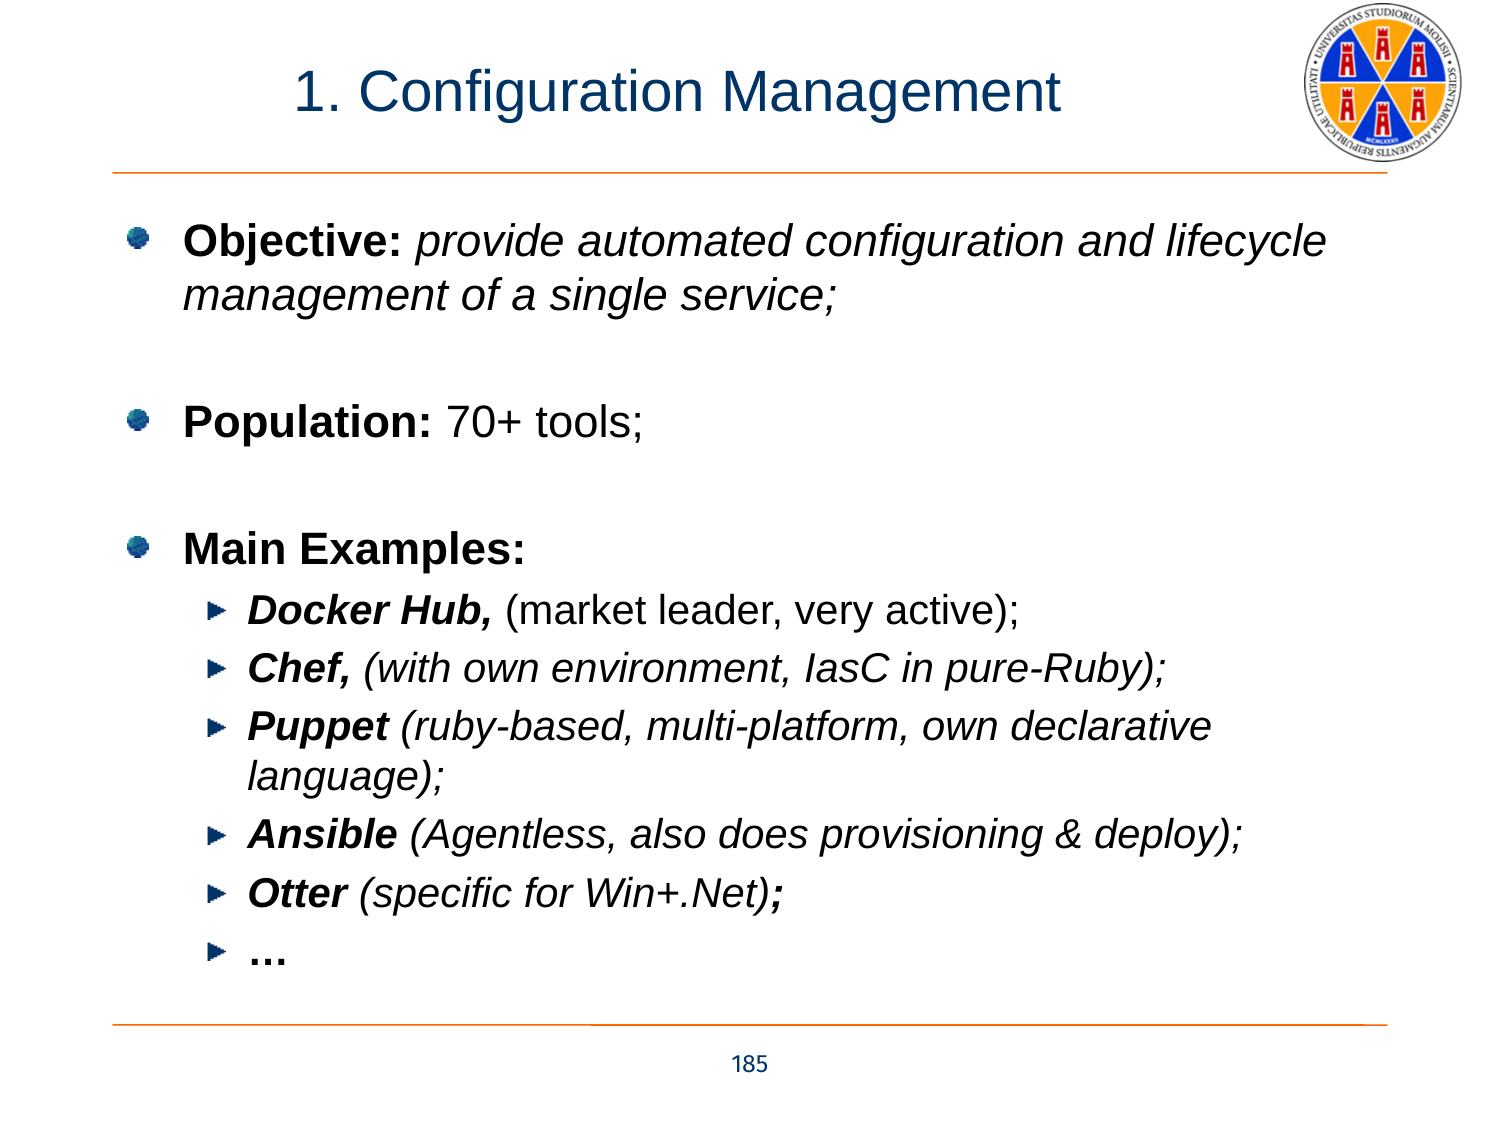

# 1. Configuration Management
Objective: provide automated configuration and lifecycle management of a single service;

Population: 70+ tools;

Main Examples:
Docker Hub, (market leader, very active);
Chef, (with own environment, IasC in pure-Ruby);
Puppet (ruby-based, multi-platform, own declarative language);
Ansible (Agentless, also does provisioning & deploy);
Otter (specific for Win+.Net);
…
185